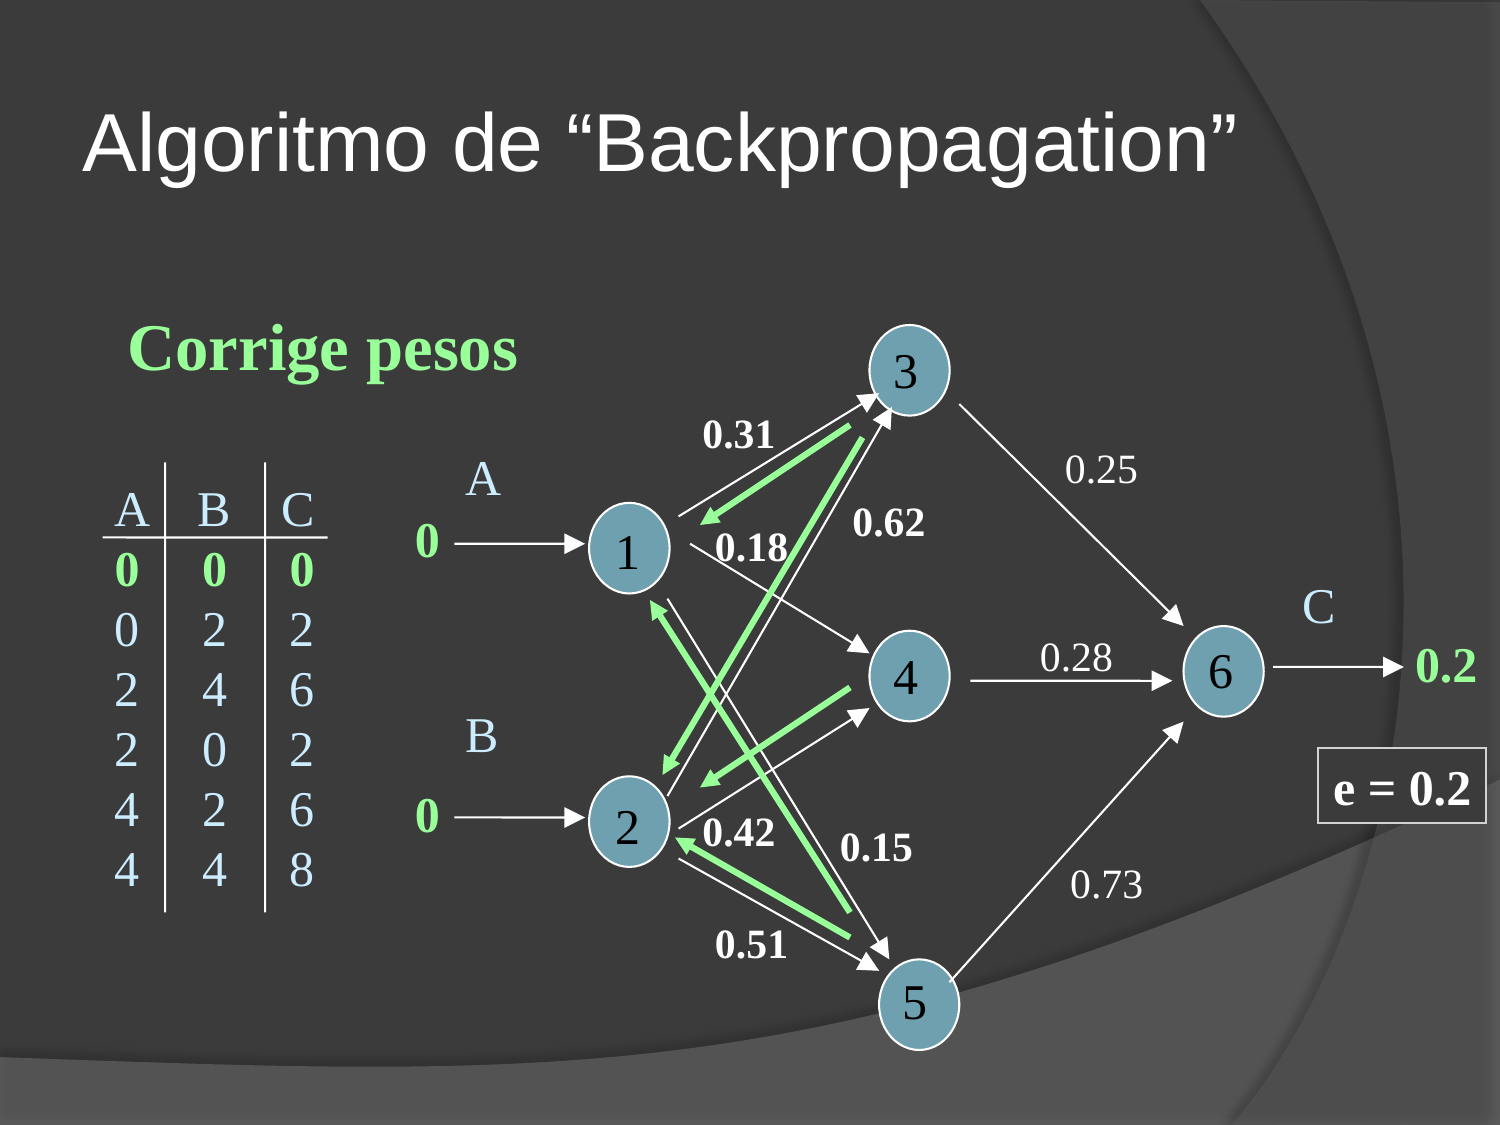

# Algoritmo de “Backpropagation”
Corrige pesos

3

0.31

0.25

A

A    B    C
0     0     0
0     2     2
2     4     6
2     0     2
4     2     6
4     4     8

0.62
0

1
0.18

C

0.28
0.2

6
4

B

e = 0.2
0

2
0.42
0.15

0.73

0.51

5